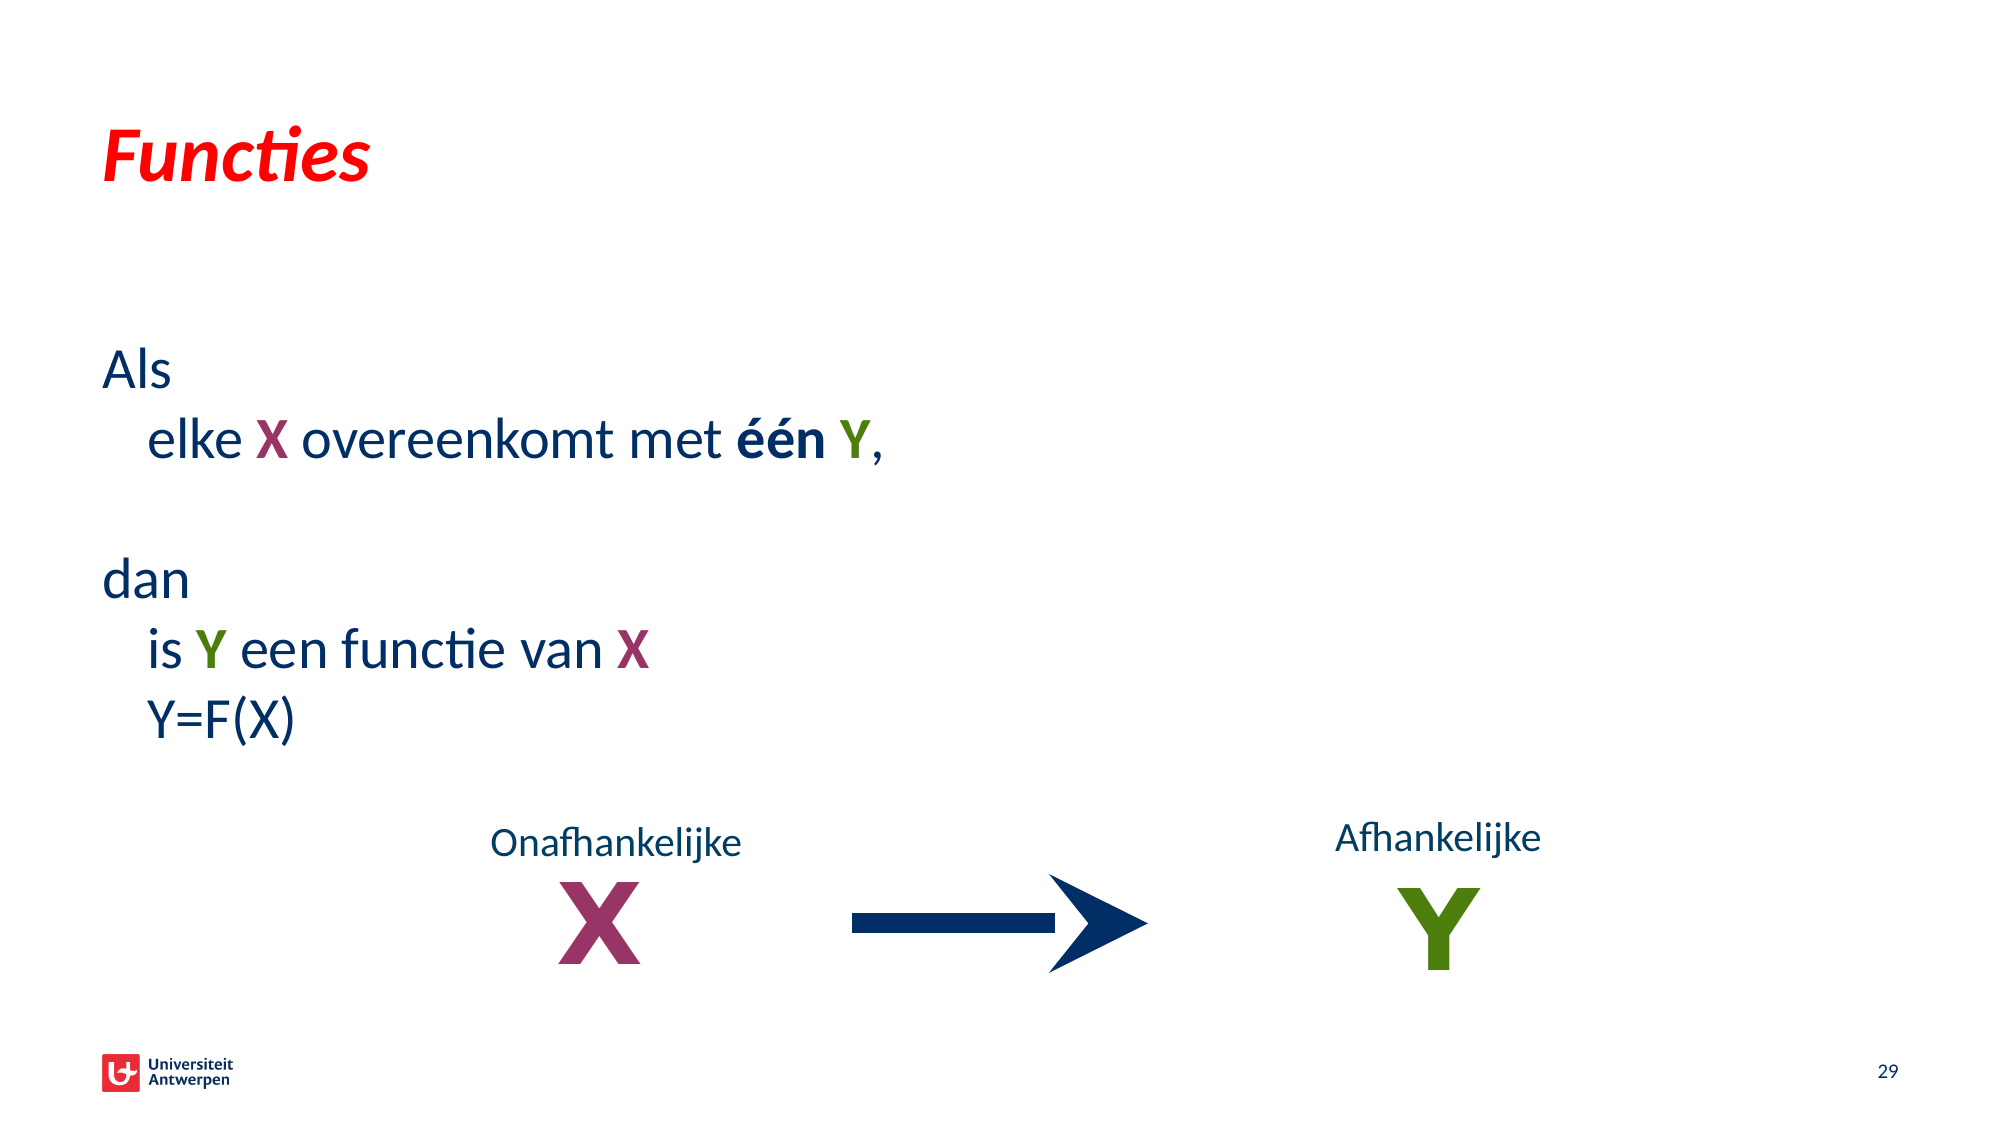

# Functies
Als
	elke X overeenkomt met één Y,

dan
	is Y een functie van X
Y=F(X)

Afhankelijke
Onafhankelijke
X
Y
29